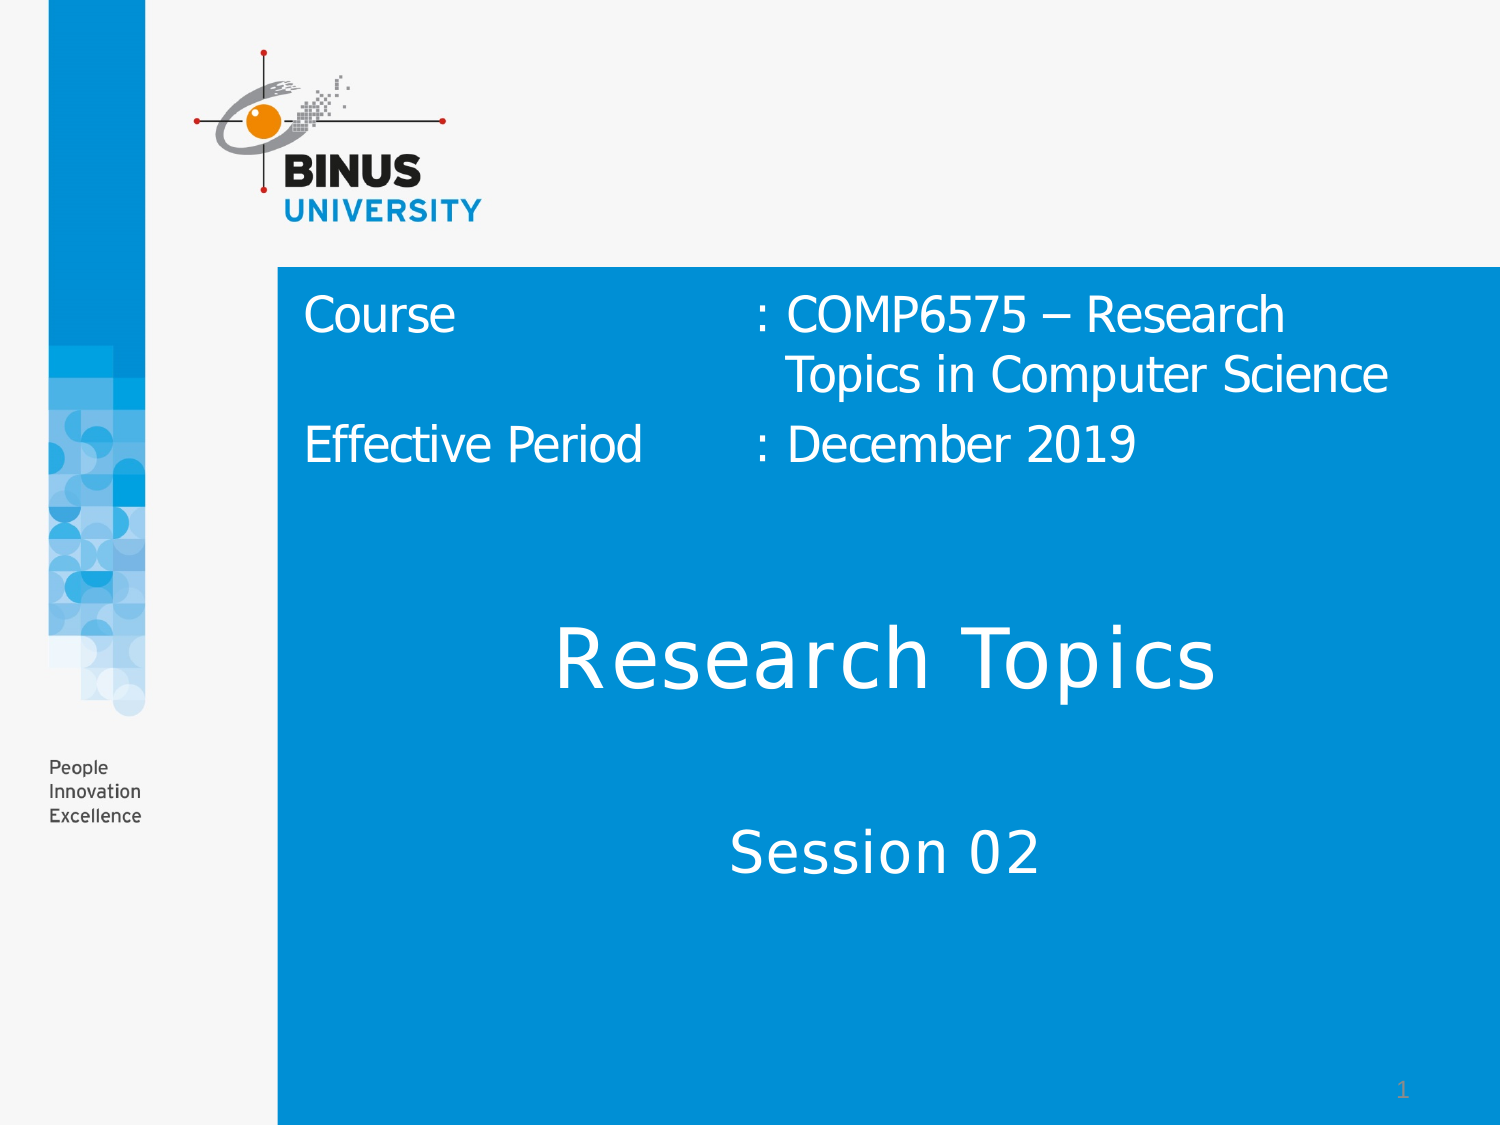

Course			: COMP6575 – Research
 			  Topics in Computer Science
Effective Period	: December 2019
# Research Topics Session 02
1